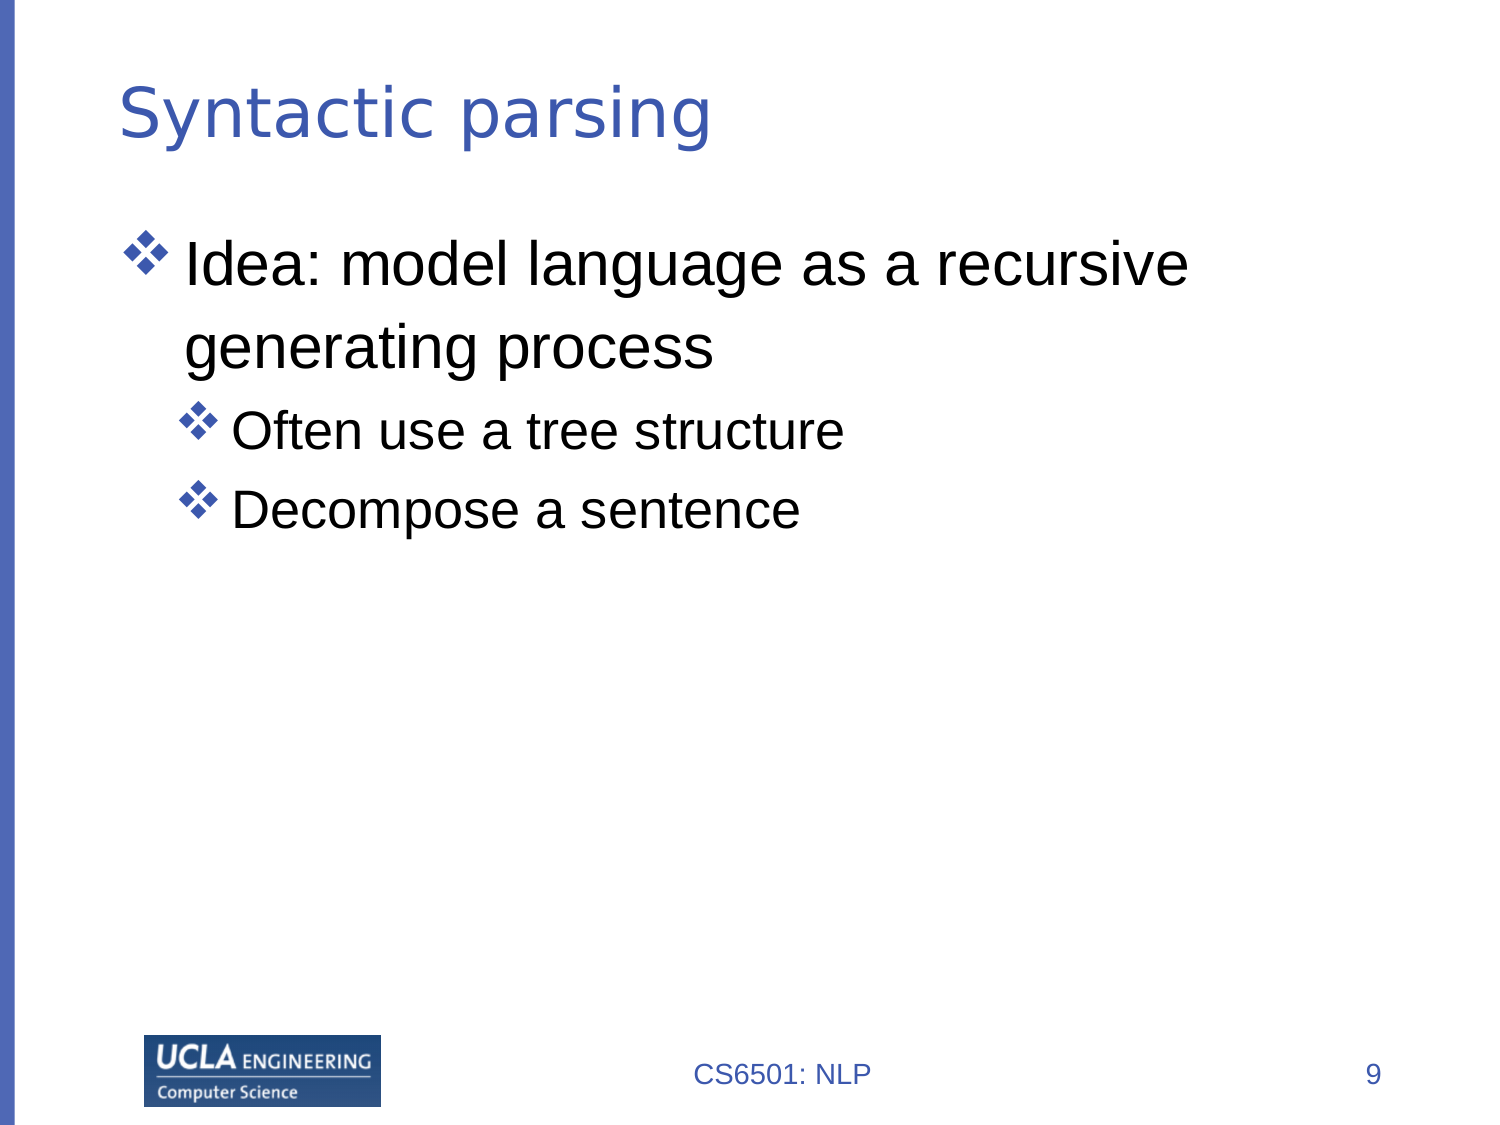

# Syntactic parsing
Idea: model language as a recursive generating process
Often use a tree structure
Decompose a sentence
CS6501: NLP
9